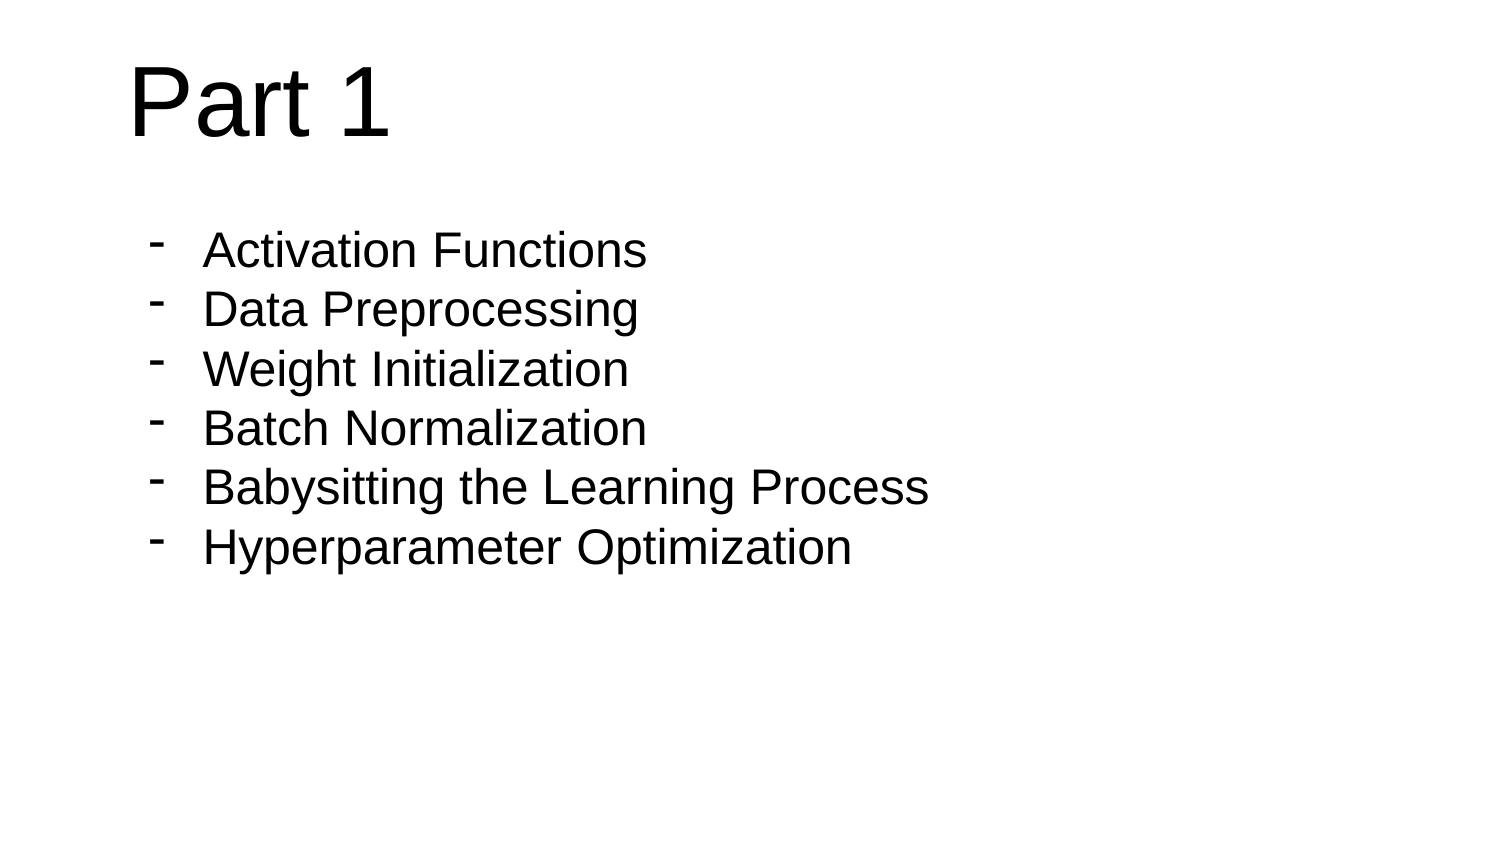

# Part 1
Activation Functions
Data Preprocessing
Weight Initialization
Batch Normalization
Babysitting the Learning Process
Hyperparameter Optimization
Lecture 6 - 14
3/24/2021
Fei-Fei Li & Justin Johnson & Serena Yeung	Lecture 6 -	April 19, 2018